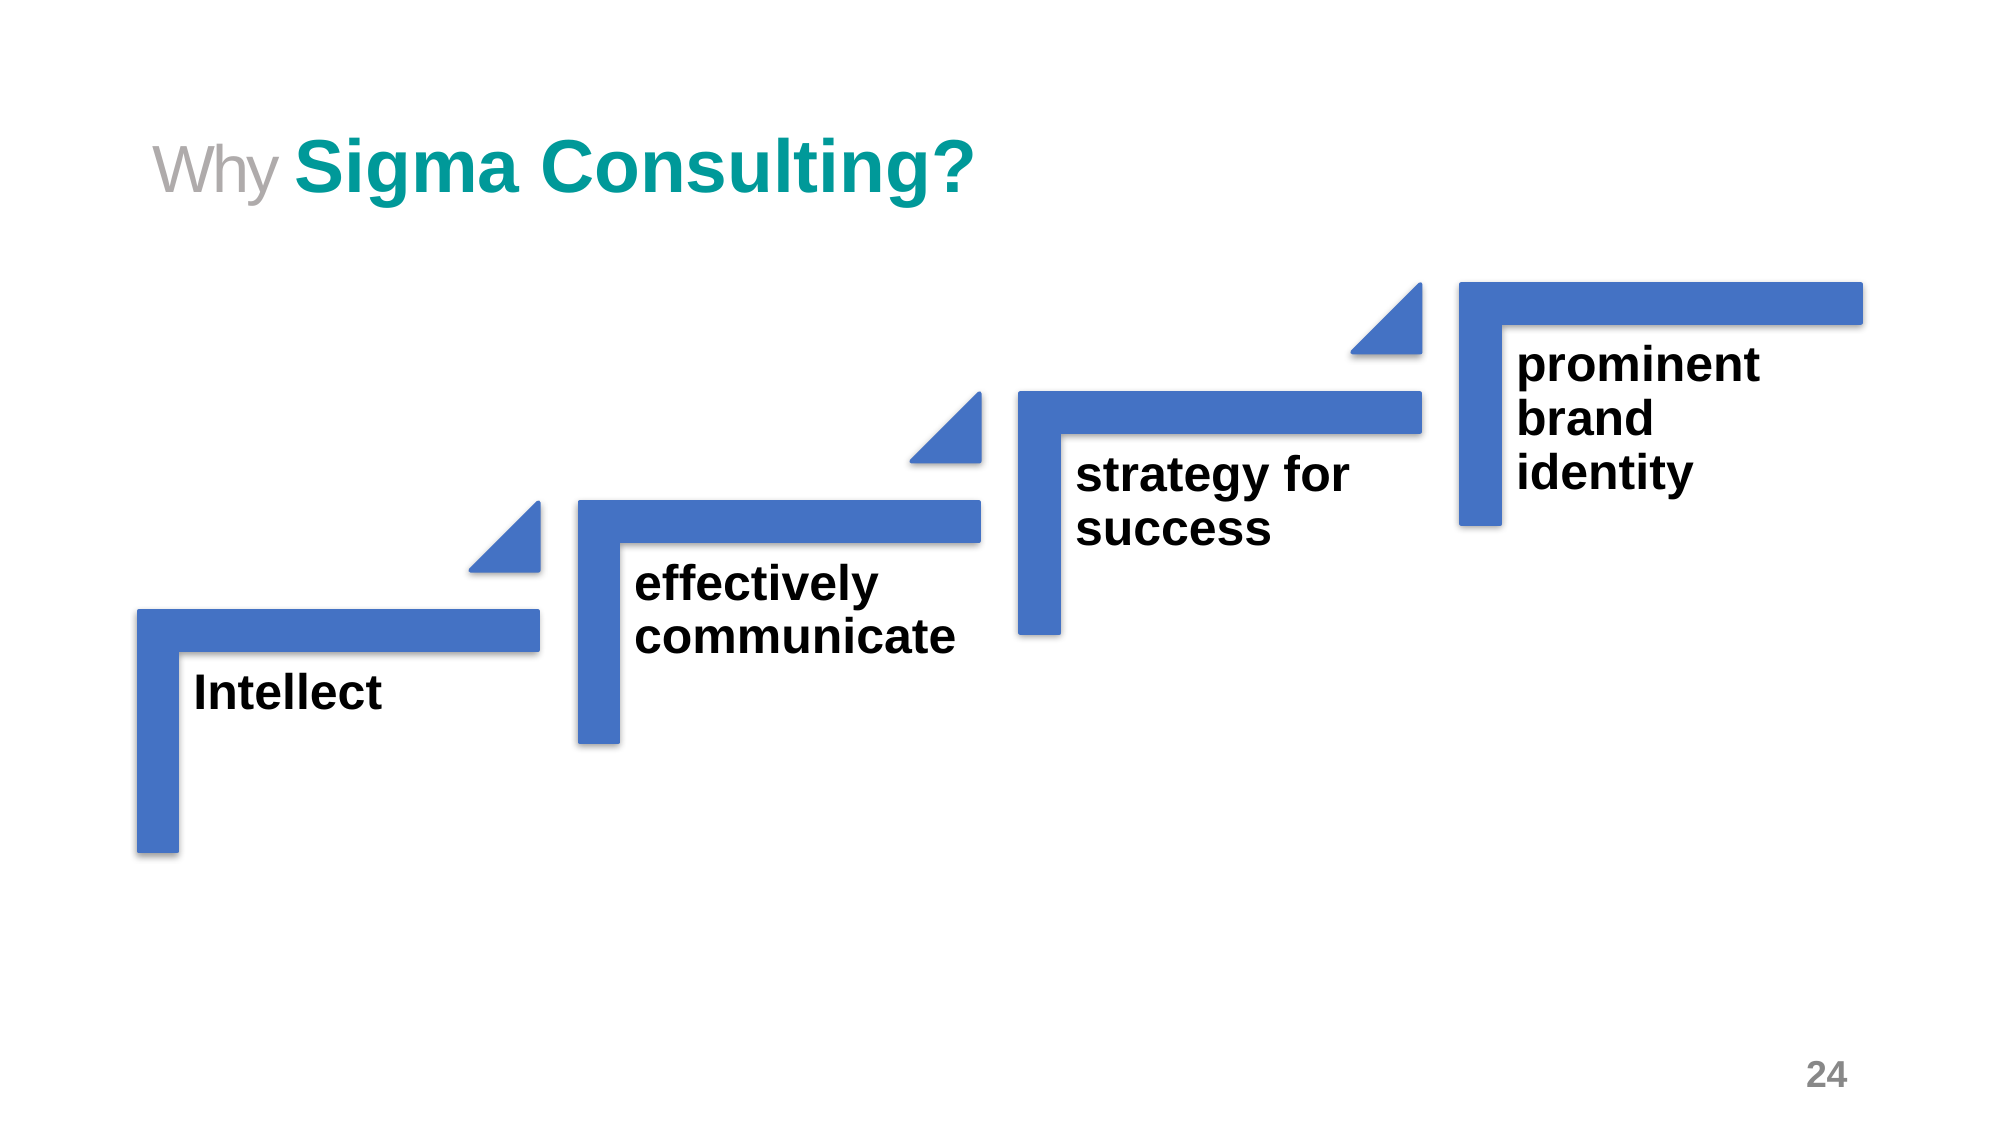

# Why Sigma Consulting?
Intellect
effectively communicate
strategy for success
prominent brand identity
24